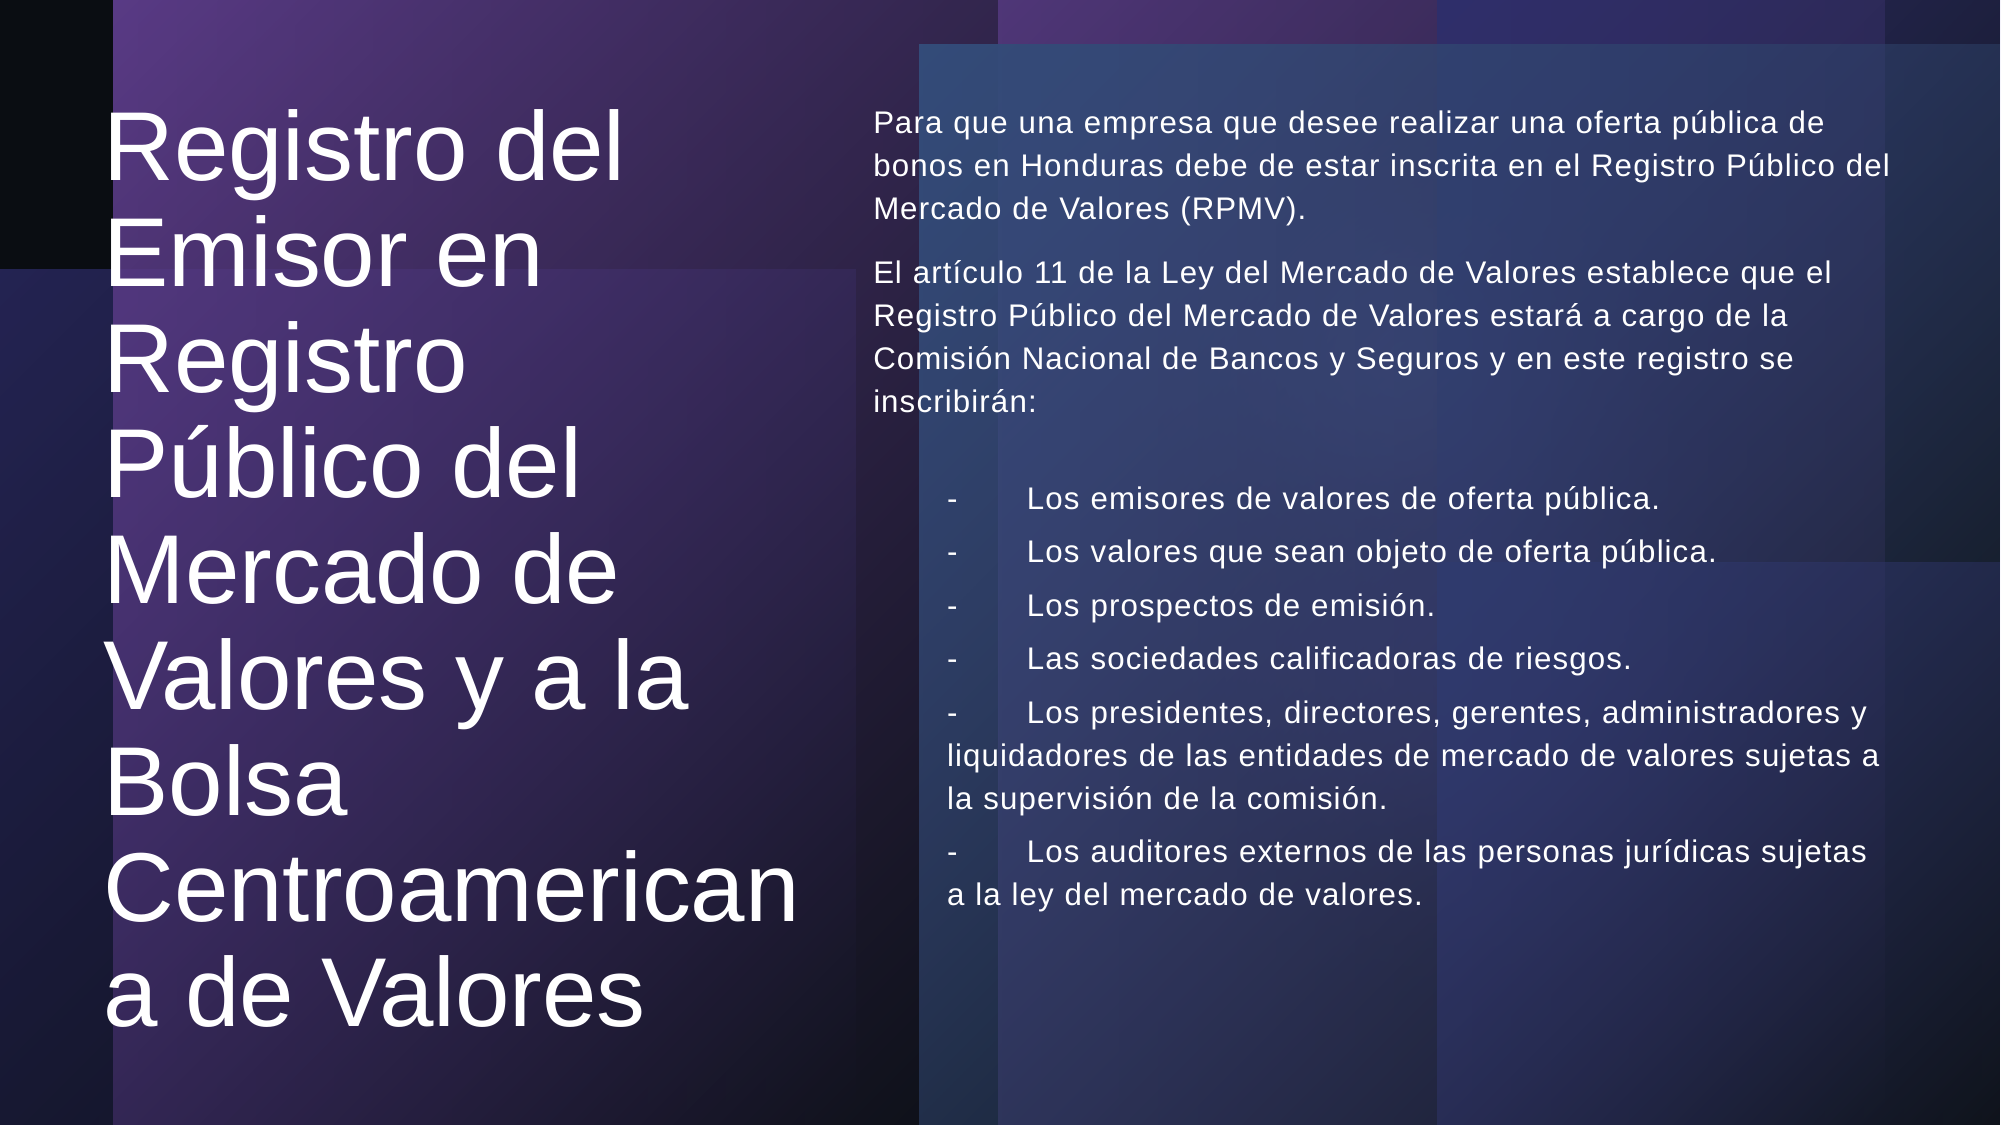

# Registro del Emisor en Registro Público del Mercado de Valores y a la Bolsa Centroamericana de Valores
Para que una empresa que desee realizar una oferta pública de bonos en Honduras debe de estar inscrita en el Registro Público del Mercado de Valores (RPMV).
El artículo 11 de la Ley del Mercado de Valores establece que el Registro Público del Mercado de Valores estará a cargo de la Comisión Nacional de Bancos y Seguros y en este registro se inscribirán:
-       Los emisores de valores de oferta pública.
-       Los valores que sean objeto de oferta pública.
-       Los prospectos de emisión.
-       Las sociedades calificadoras de riesgos.
-       Los presidentes, directores, gerentes, administradores y liquidadores de las entidades de mercado de valores sujetas a la supervisión de la comisión.
-       Los auditores externos de las personas jurídicas sujetas a la ley del mercado de valores.